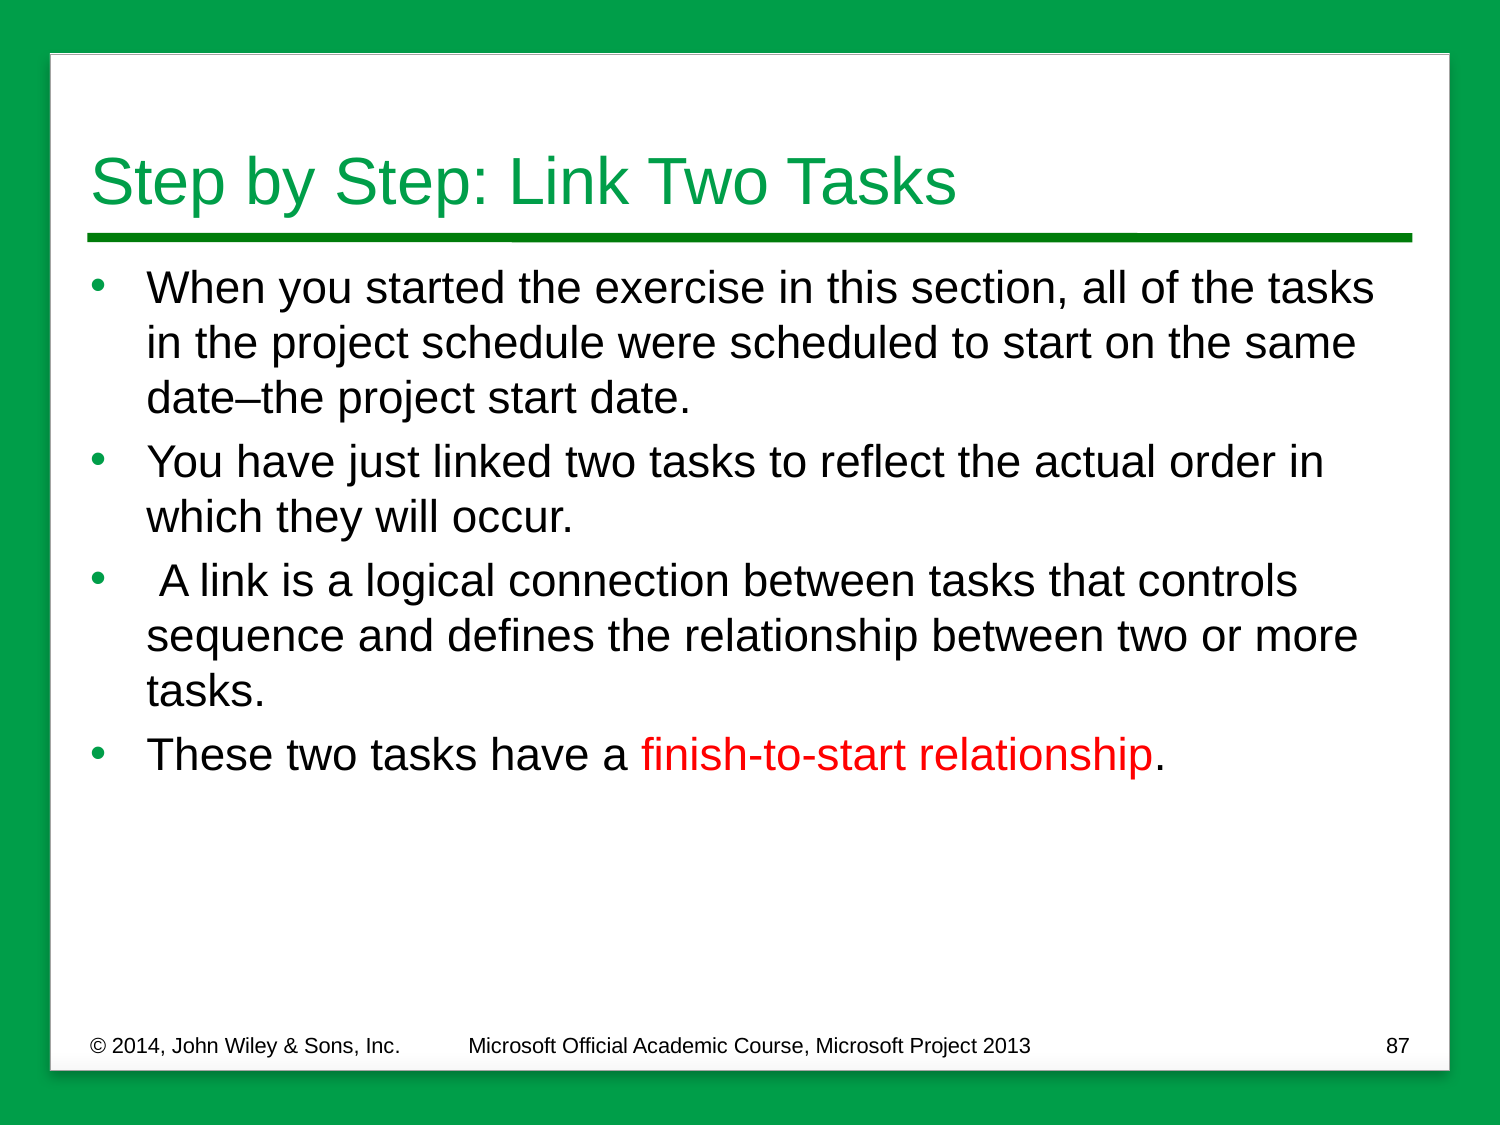

# Step by Step: Link Two Tasks
When you started the exercise in this section, all of the tasks in the project schedule were scheduled to start on the same date–the project start date.
You have just linked two tasks to reflect the actual order in which they will occur.
 A link is a logical connection between tasks that controls sequence and defines the relationship between two or more tasks.
These two tasks have a finish-to-start relationship.
© 2014, John Wiley & Sons, Inc.
Microsoft Official Academic Course, Microsoft Project 2013
87